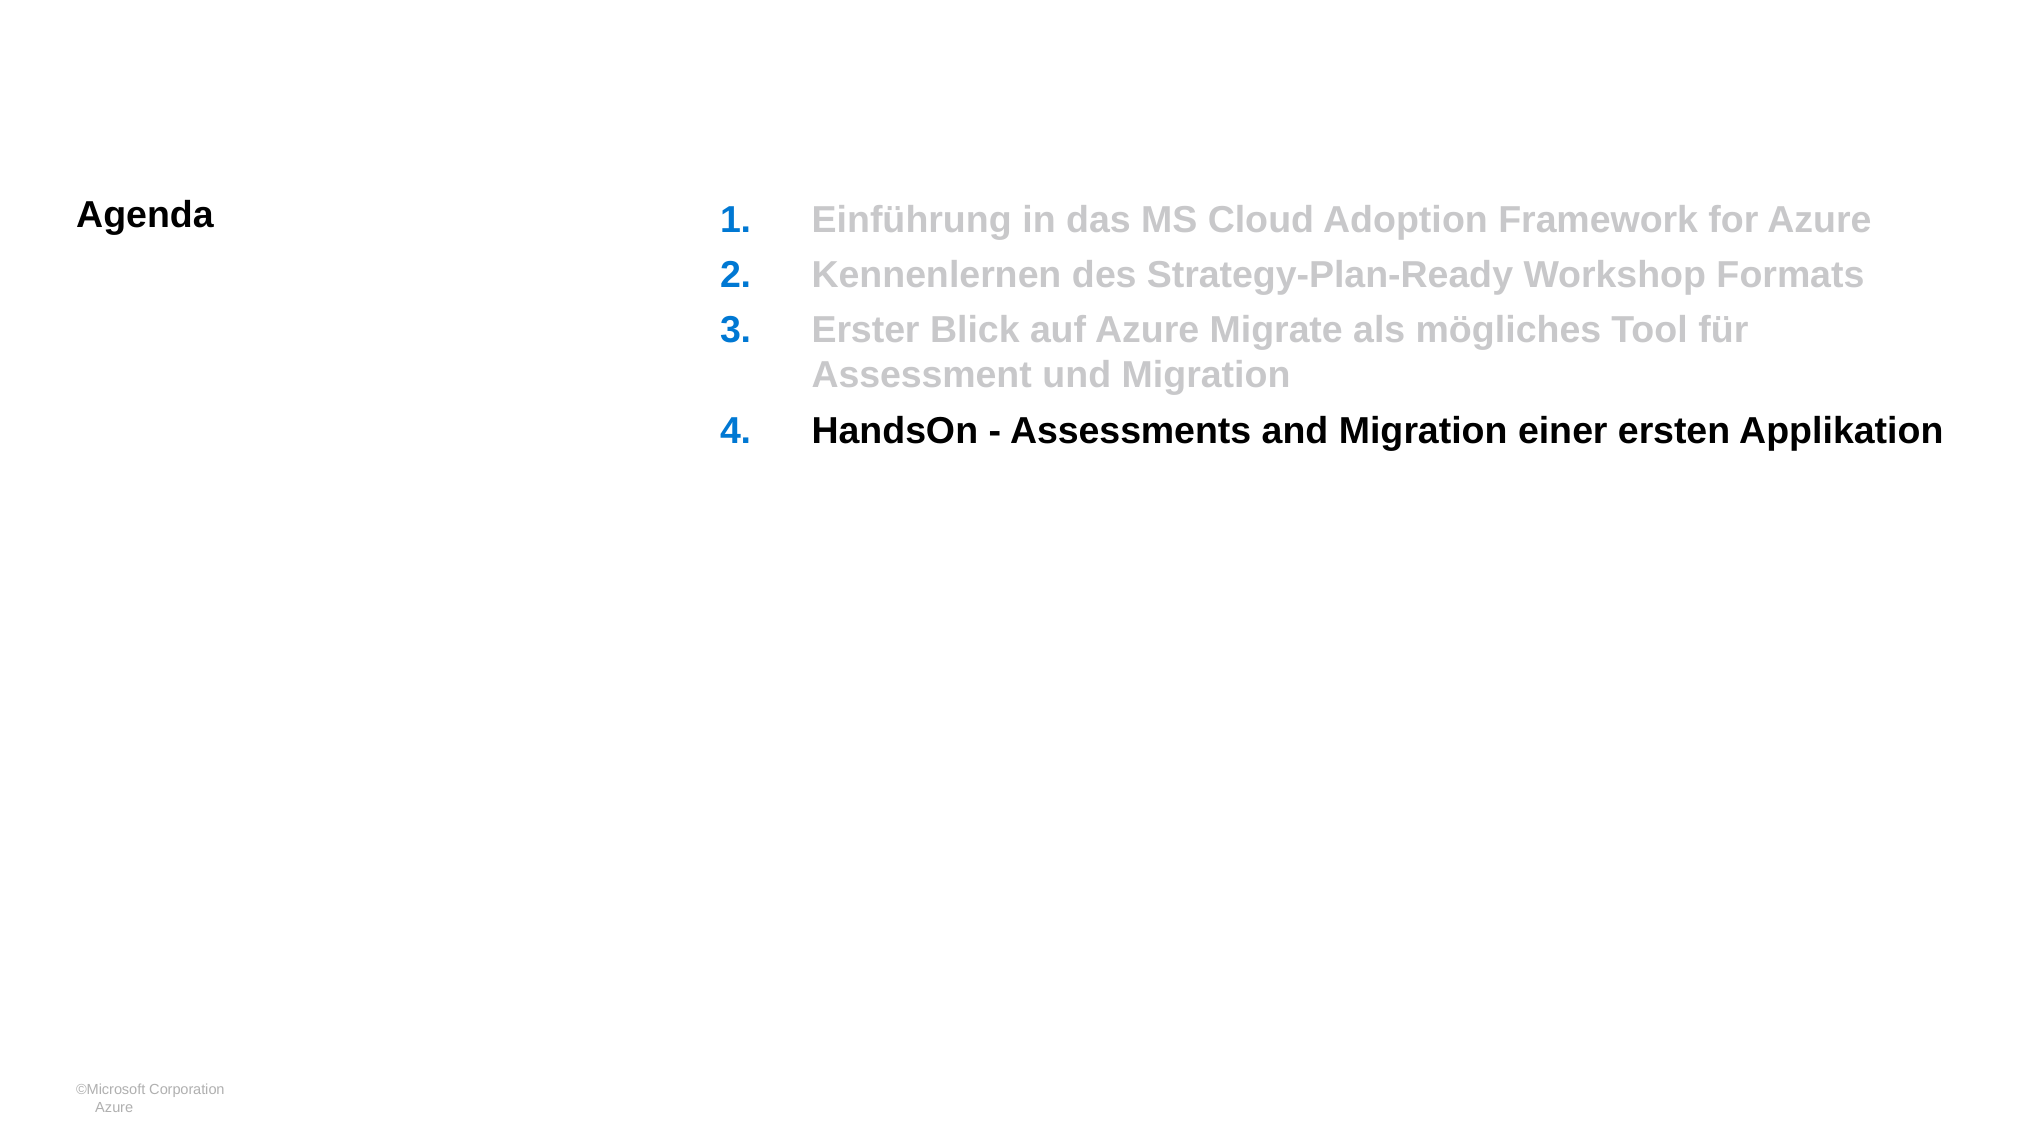

Einführung in das MS Cloud Adoption Framework for Azure
Kennenlernen des Strategy-Plan-Ready Workshop Formats
Erster Blick auf Azure Migrate als mögliches Tool für Assessment und Migration
HandsOn - Assessments and Migration einer ersten Applikation

1.
2.
3.
4.
# Agenda